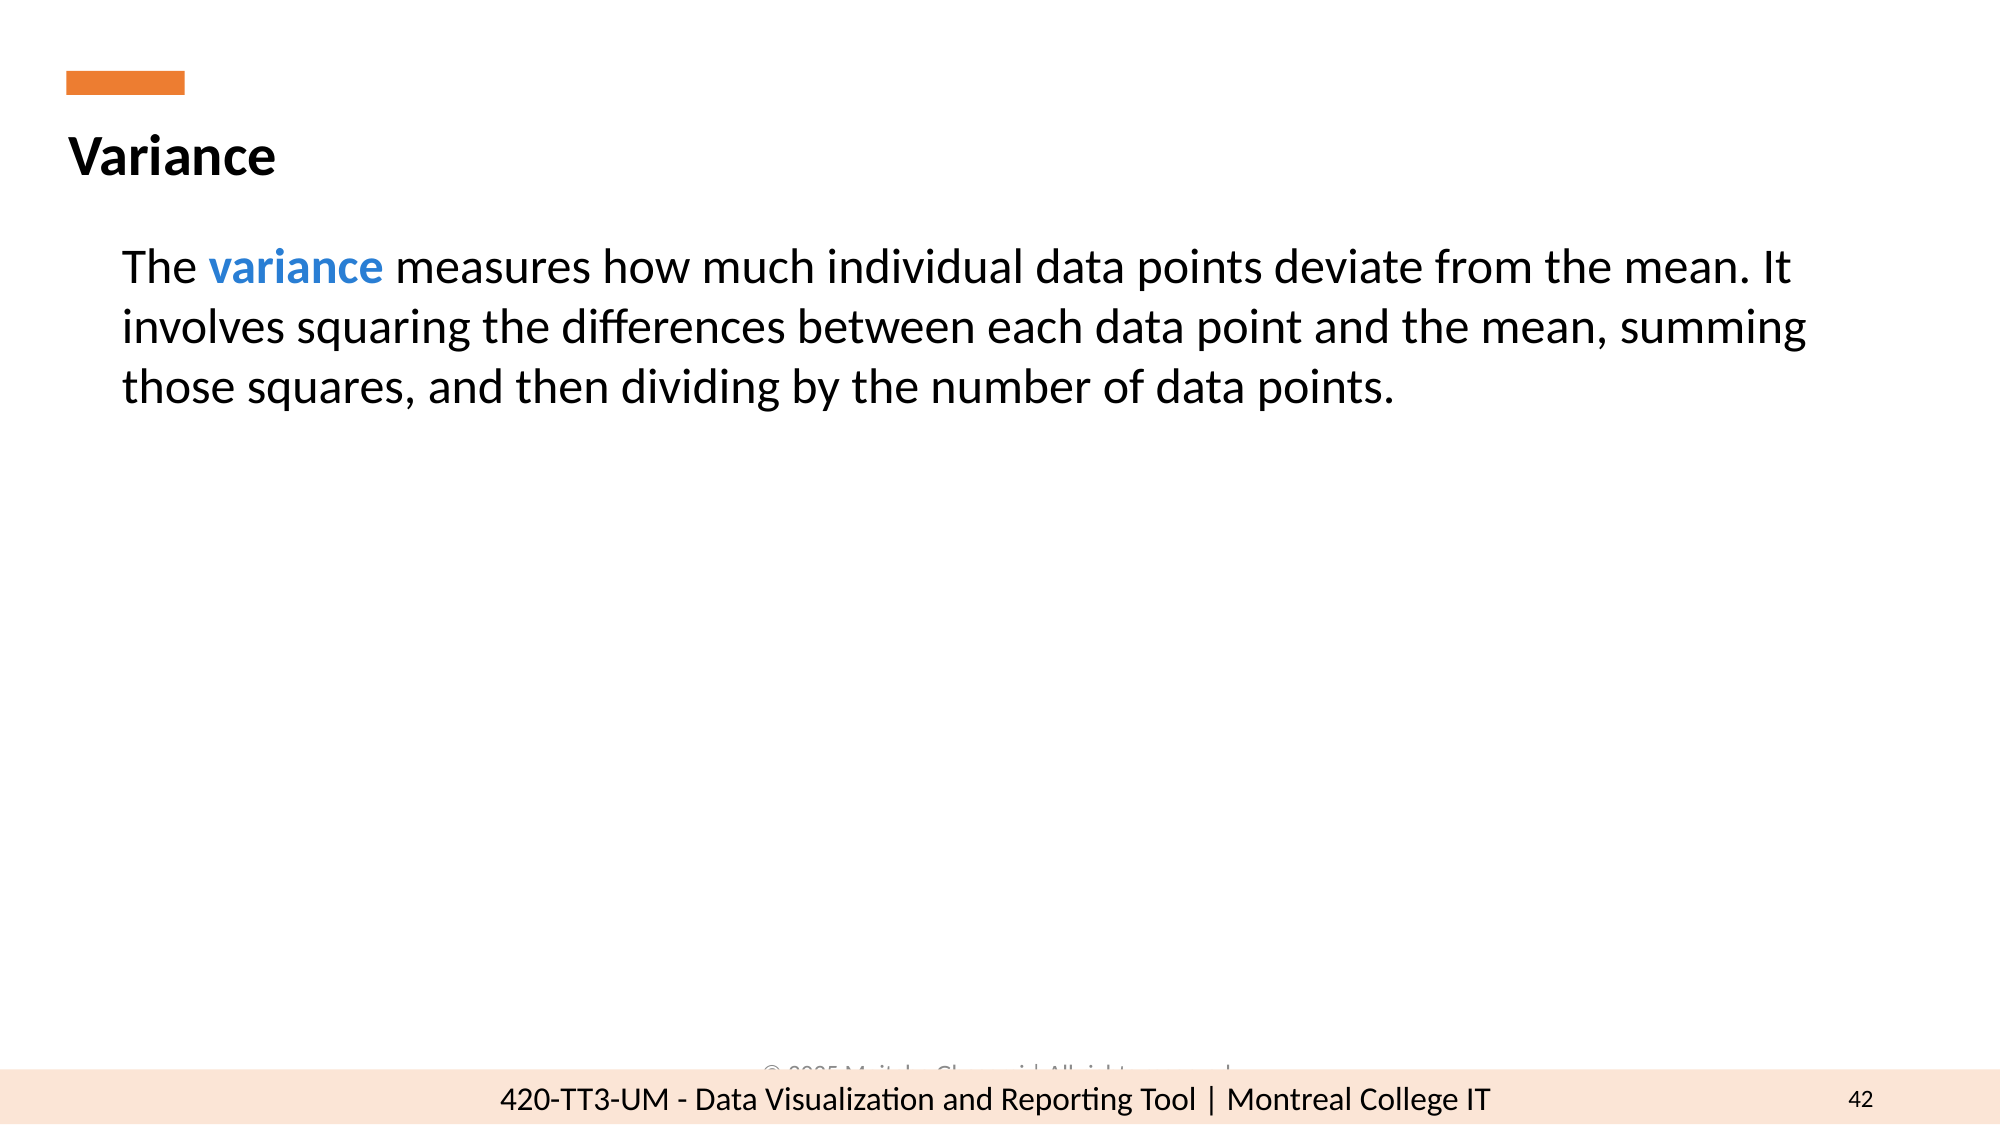

Variance
The variance measures how much individual data points deviate from the mean. It involves squaring the differences between each data point and the mean, summing those squares, and then dividing by the number of data points.
© 2025 Mojtaba Ghasemi | All rights reserved.
42
420-TT3-UM - Data Visualization and Reporting Tool | Montreal College IT